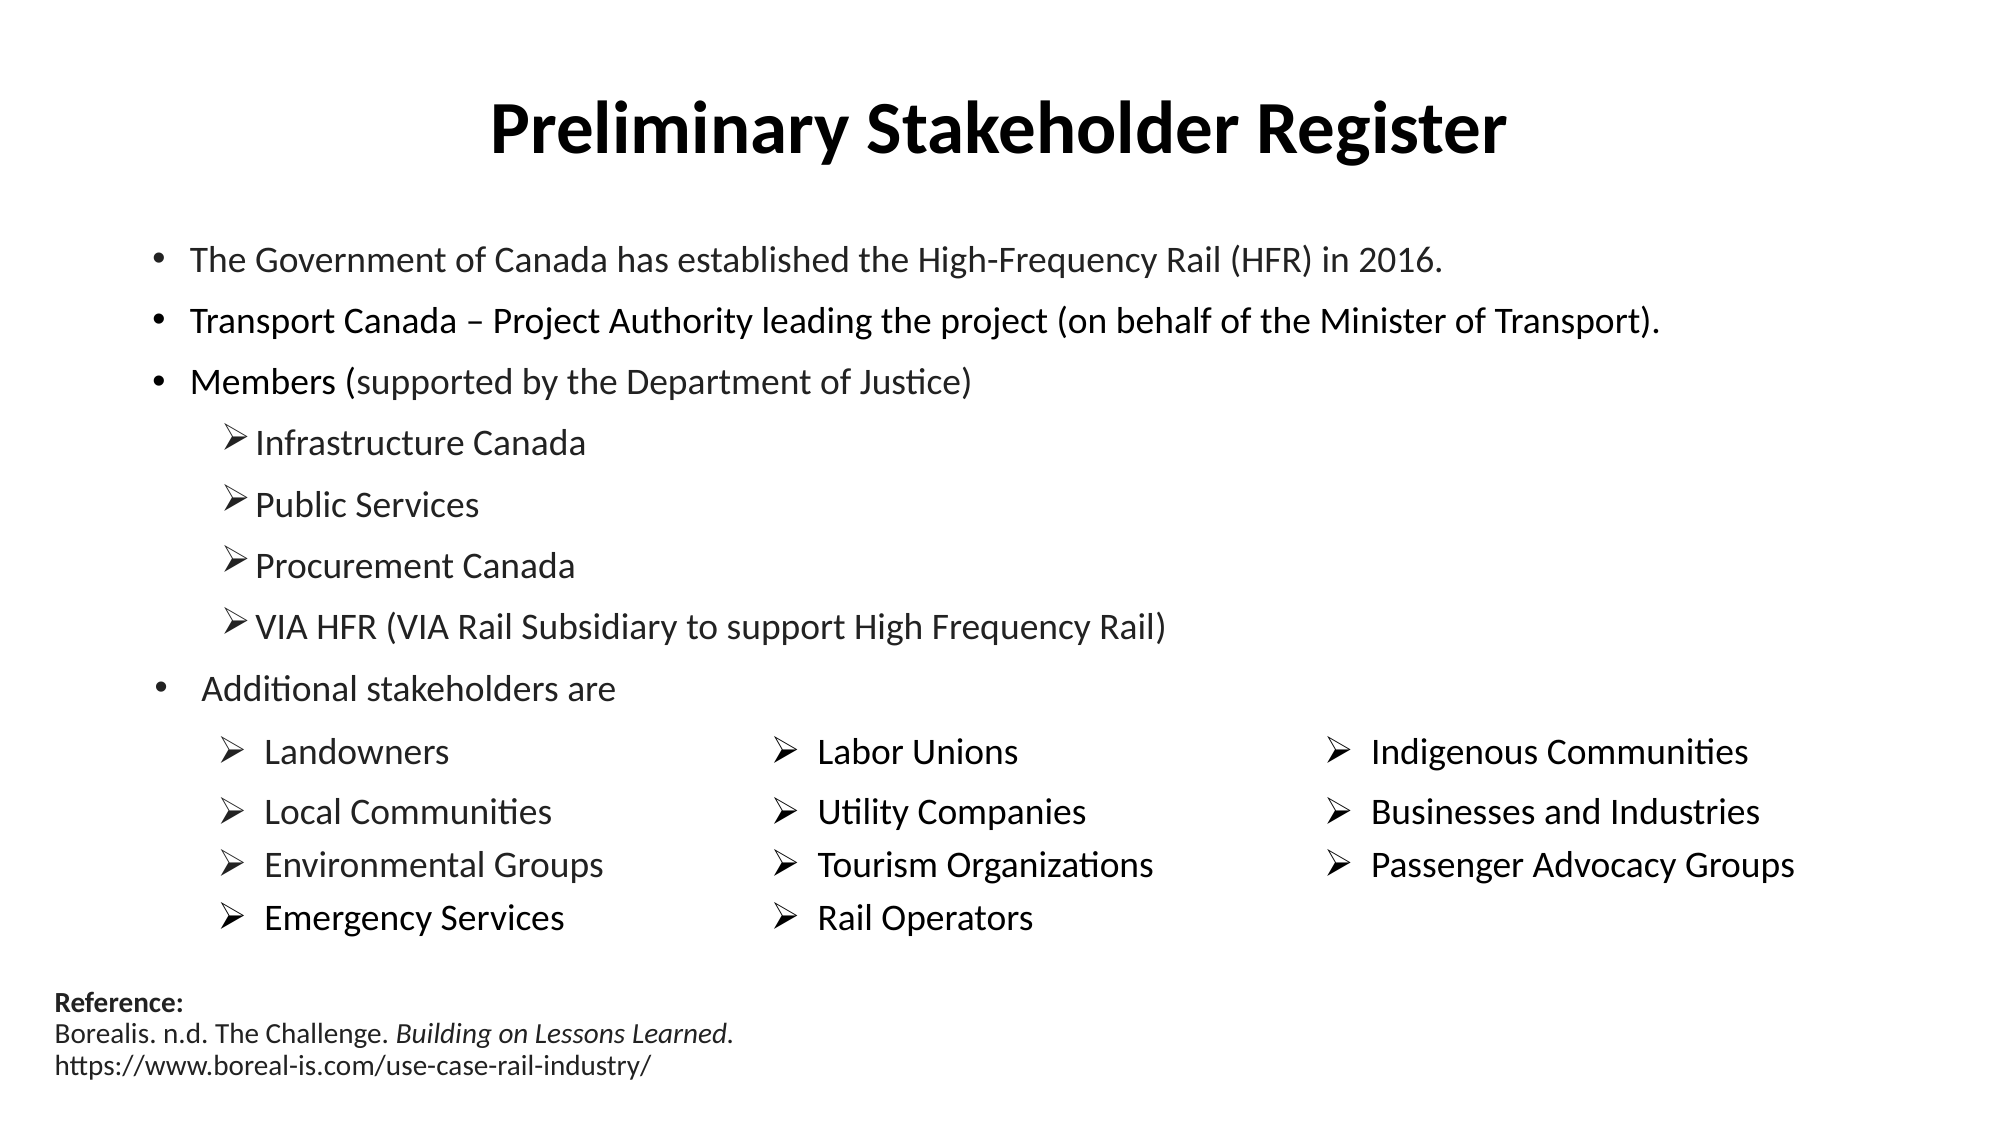

# Preliminary Stakeholder Register
The Government of Canada has established the High-Frequency Rail (HFR) in 2016.
Transport Canada – Project Authority leading the project (on behalf of the Minister of Transport).
Members (supported by the Department of Justice)
Infrastructure Canada
Public Services
Procurement Canada
VIA HFR (VIA Rail Subsidiary to support High Frequency Rail)
Additional stakeholders are

| Landowners | Labor Unions | Indigenous Communities |
| --- | --- | --- |
| Local Communities | Utility Companies | Businesses and Industries |
| Environmental Groups | Tourism Organizations | Passenger Advocacy Groups |
| Emergency Services | Rail Operators |  |
|  |  |  |
Reference:
Borealis. n.d. The Challenge. Building on Lessons Learned.
https://www.boreal-is.com/use-case-rail-industry/